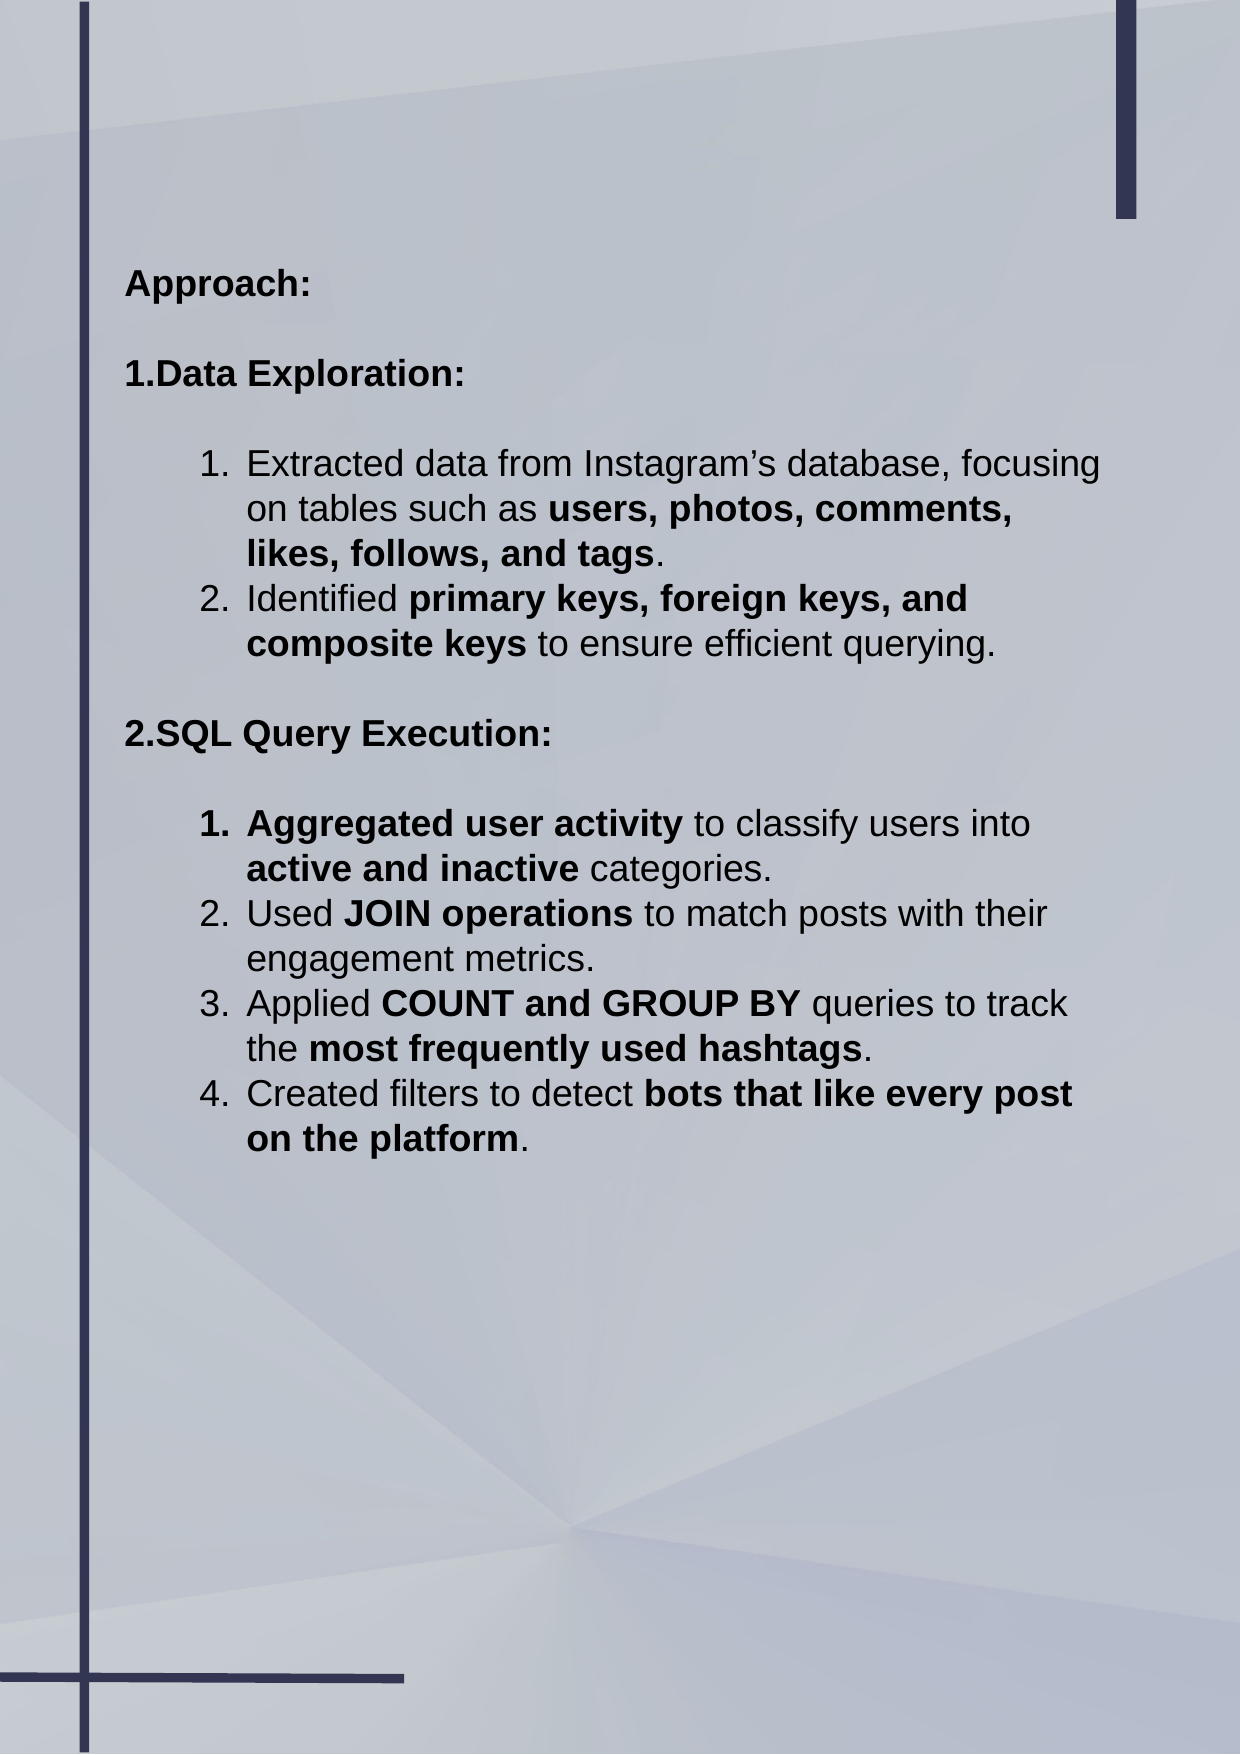

Approach:

Data Exploration:

Extracted data from Instagram’s database, focusing on tables such as users, photos, comments, likes, follows, and tags.
Identified primary keys, foreign keys, and composite keys to ensure efficient querying.

SQL Query Execution:

Aggregated user activity to classify users into active and inactive categories.
Used JOIN operations to match posts with their engagement metrics.
Applied COUNT and GROUP BY queries to track the most frequently used hashtags.
Created filters to detect bots that like every post on the platform.